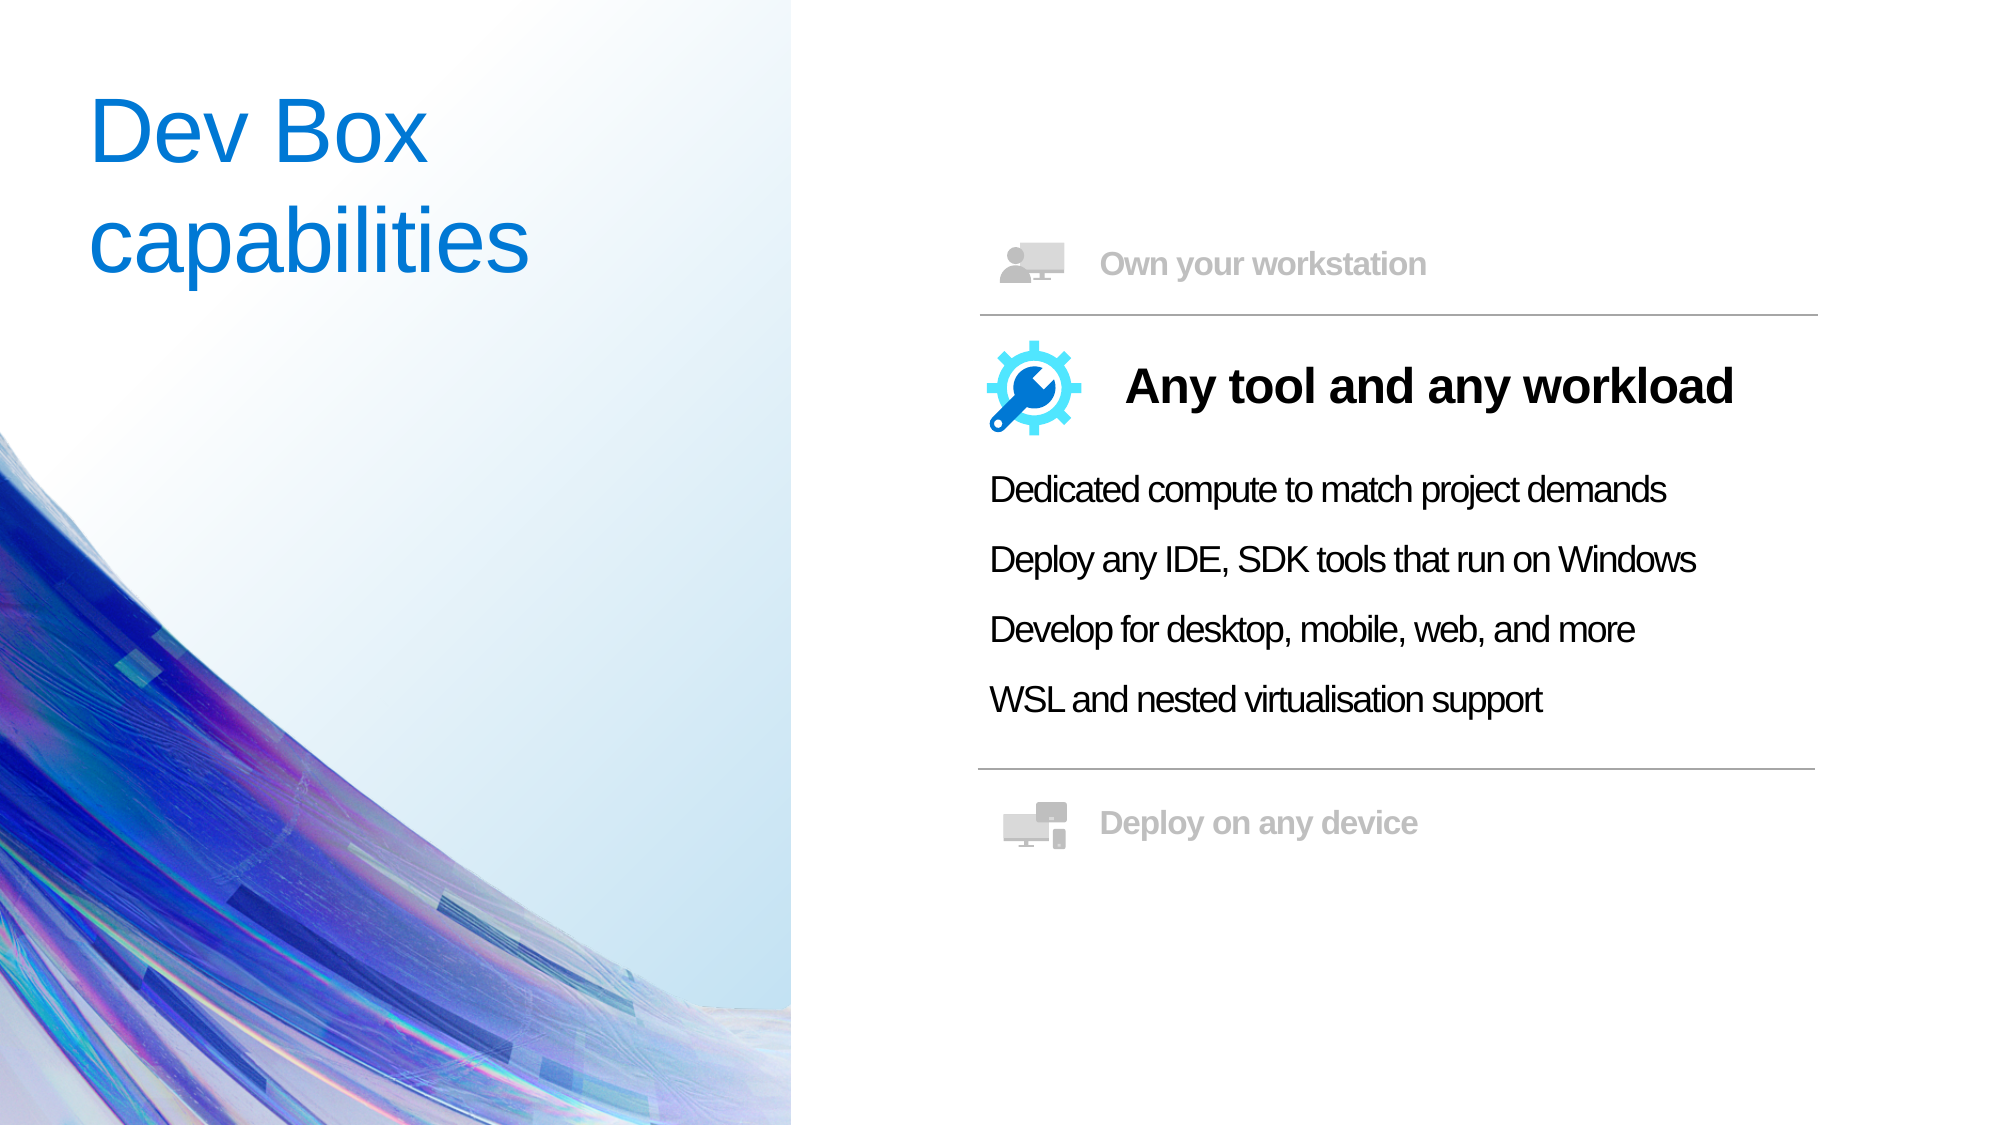

# Dev Box capabilities
Own your workstation

Any tool and any workload
Dedicated compute to match project demands
Deploy any IDE, SDK tools that run on Windows
Develop for desktop, mobile, web, and more
WSL and nested virtualisation support
Deploy on any device